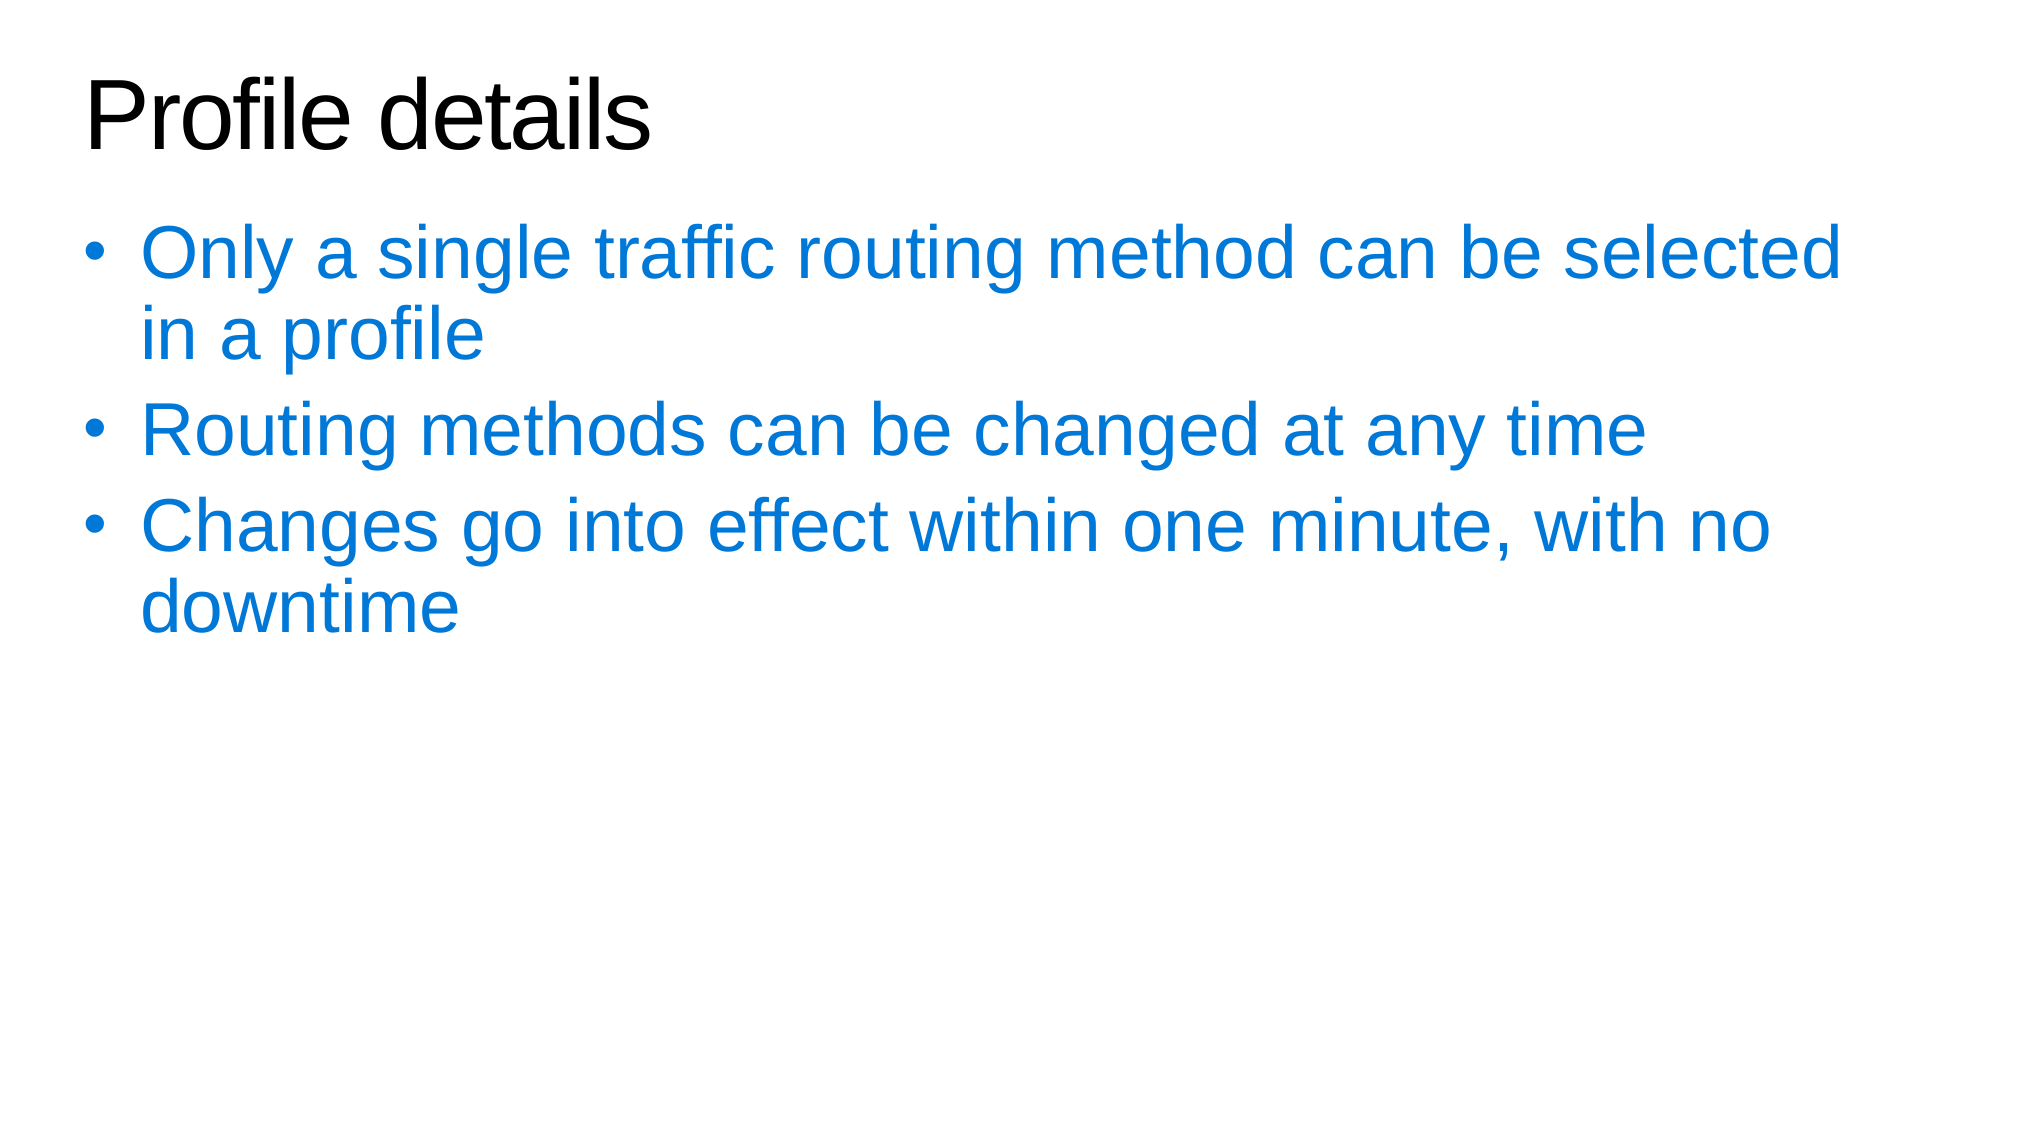

# Profile details
Only a single traffic routing method can be selected in a profile
Routing methods can be changed at any time
Changes go into effect within one minute, with no downtime